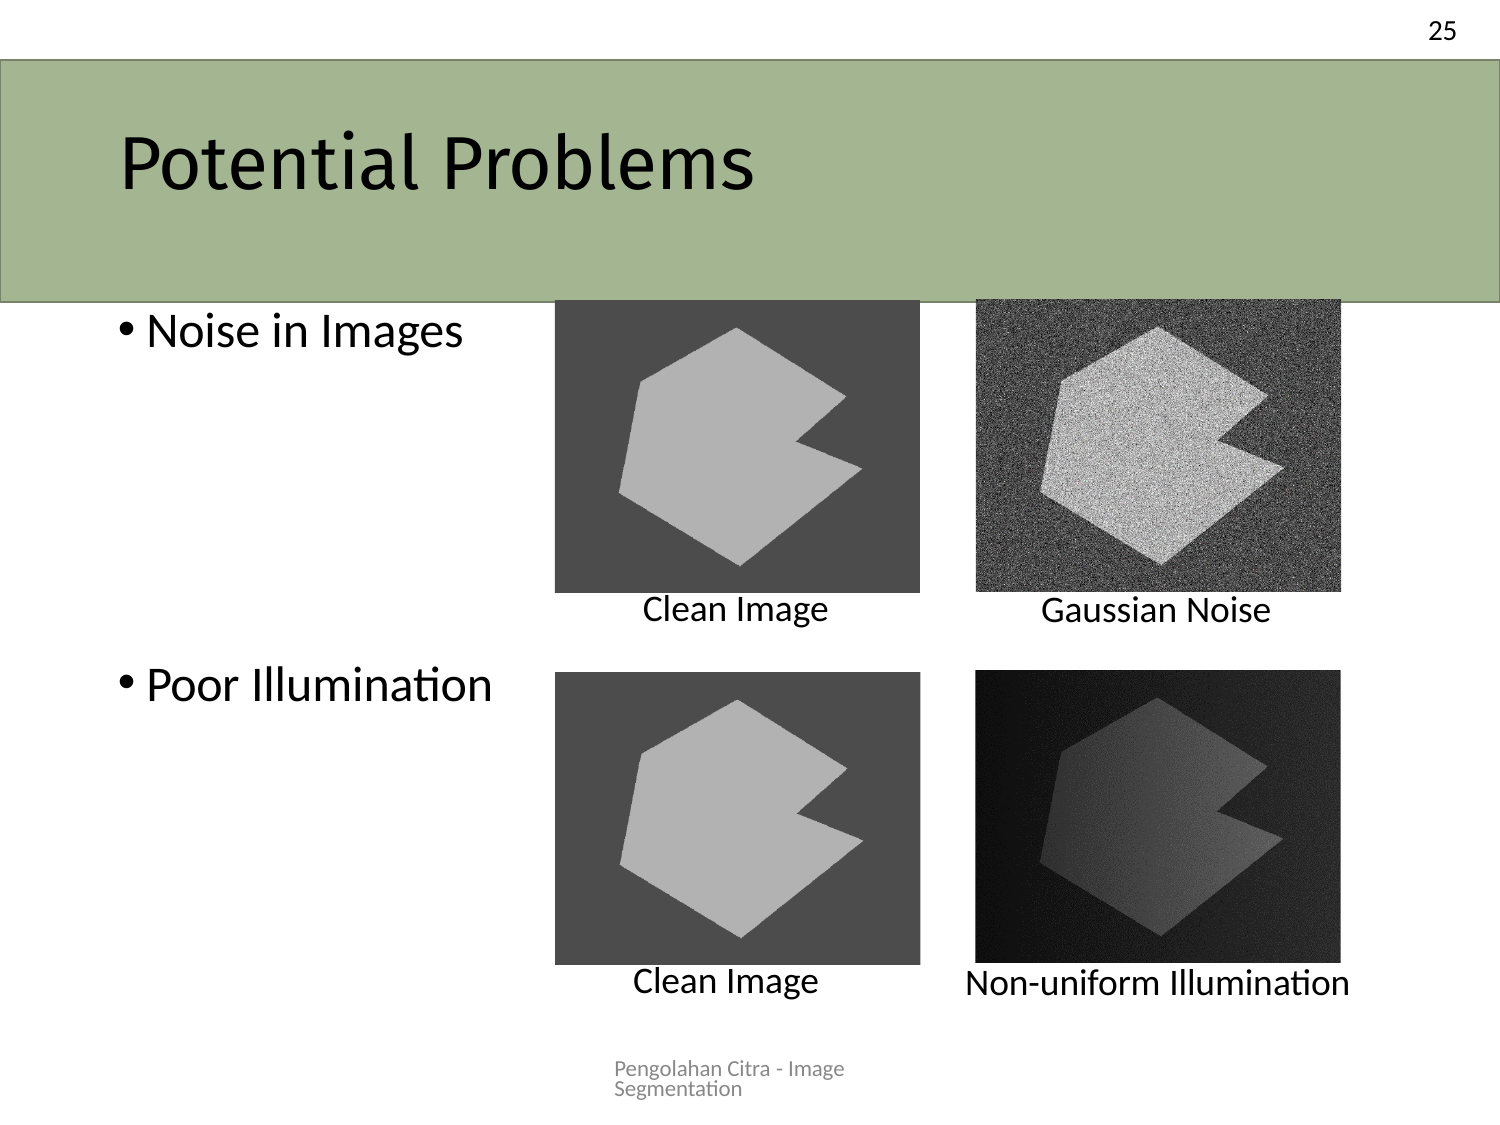

25
# Potential Problems
Noise in Images

Clean Image
Gaussian Noise
Poor Illumination

Clean Image
Non-uniform Illumination

Pengolahan Citra - Image Segmentation